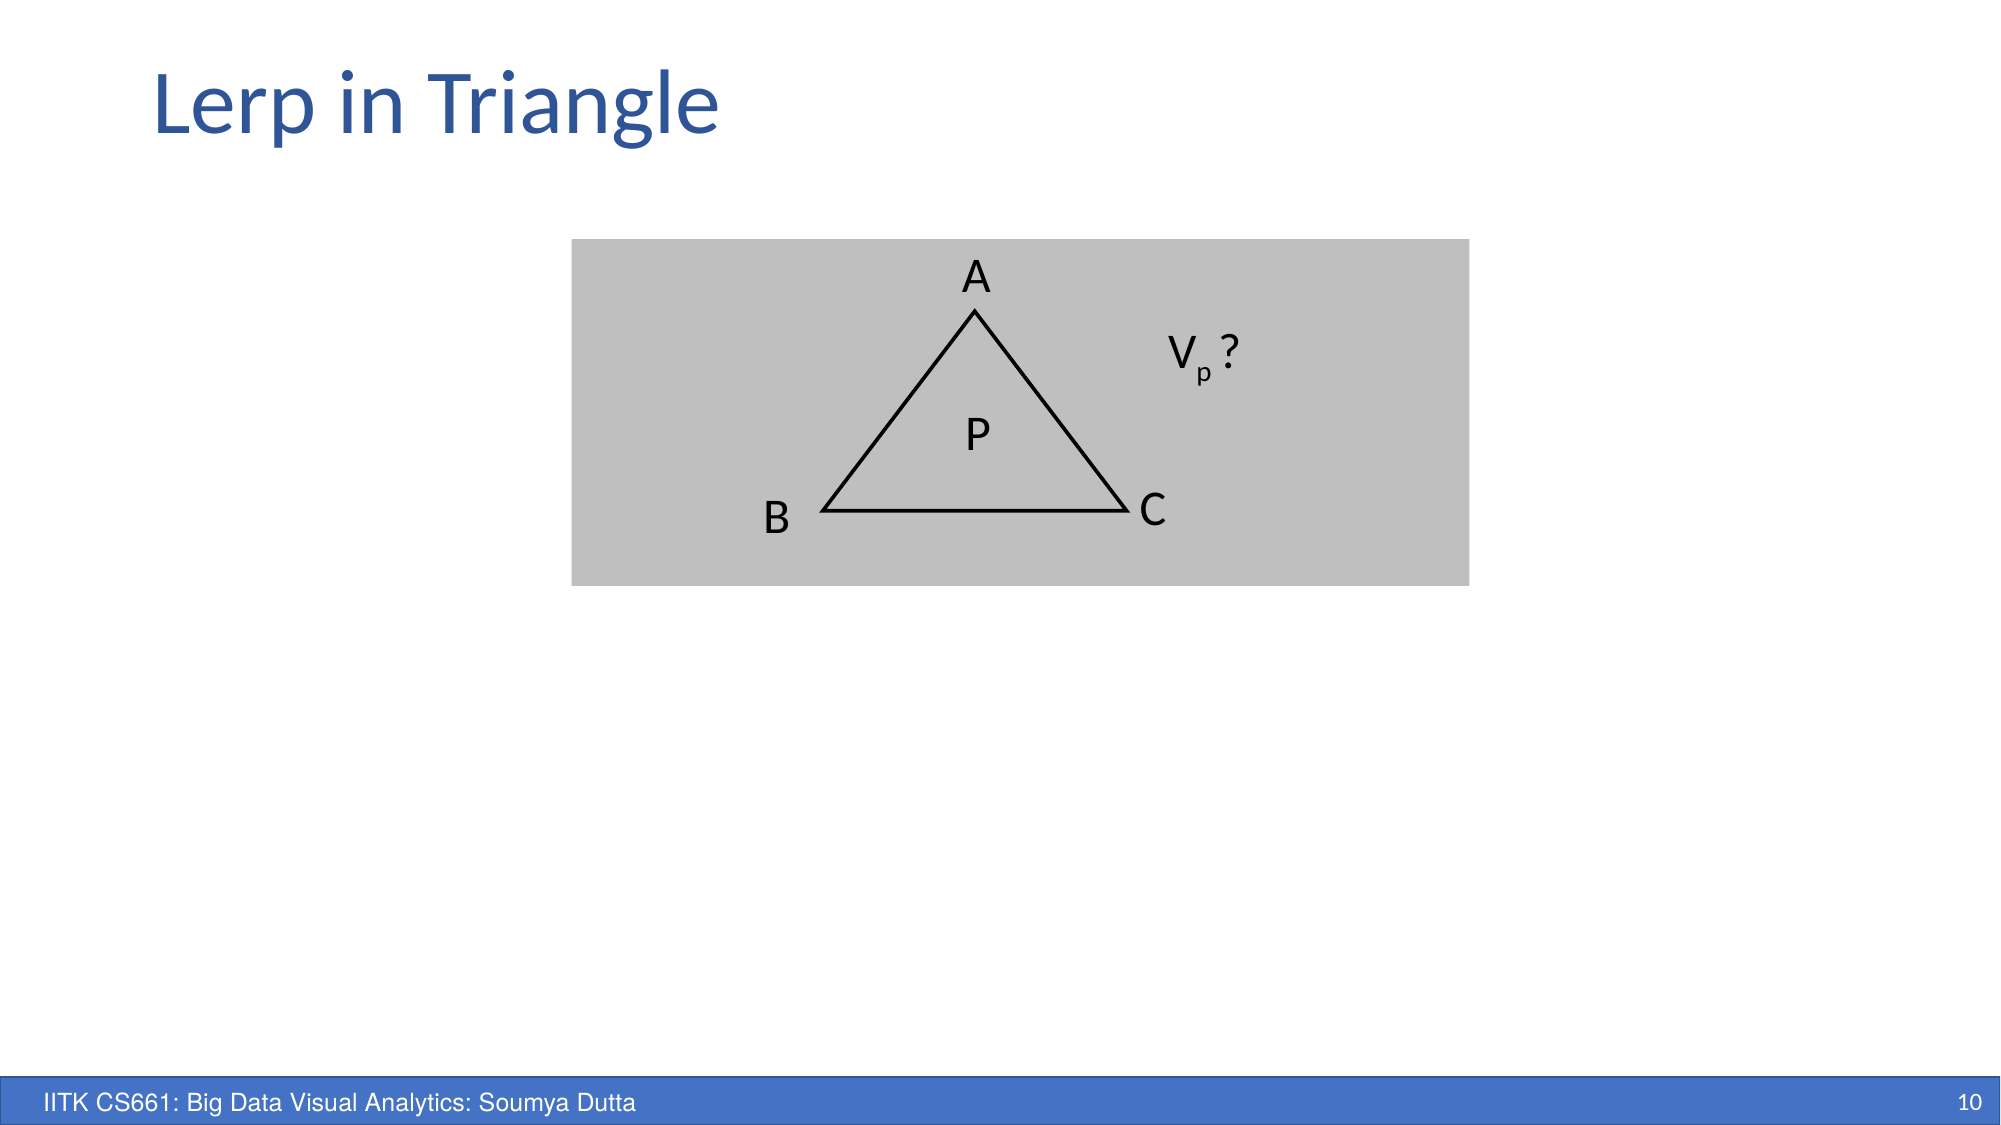

# Lerp in Triangle
A

Vp ?
P
C
B